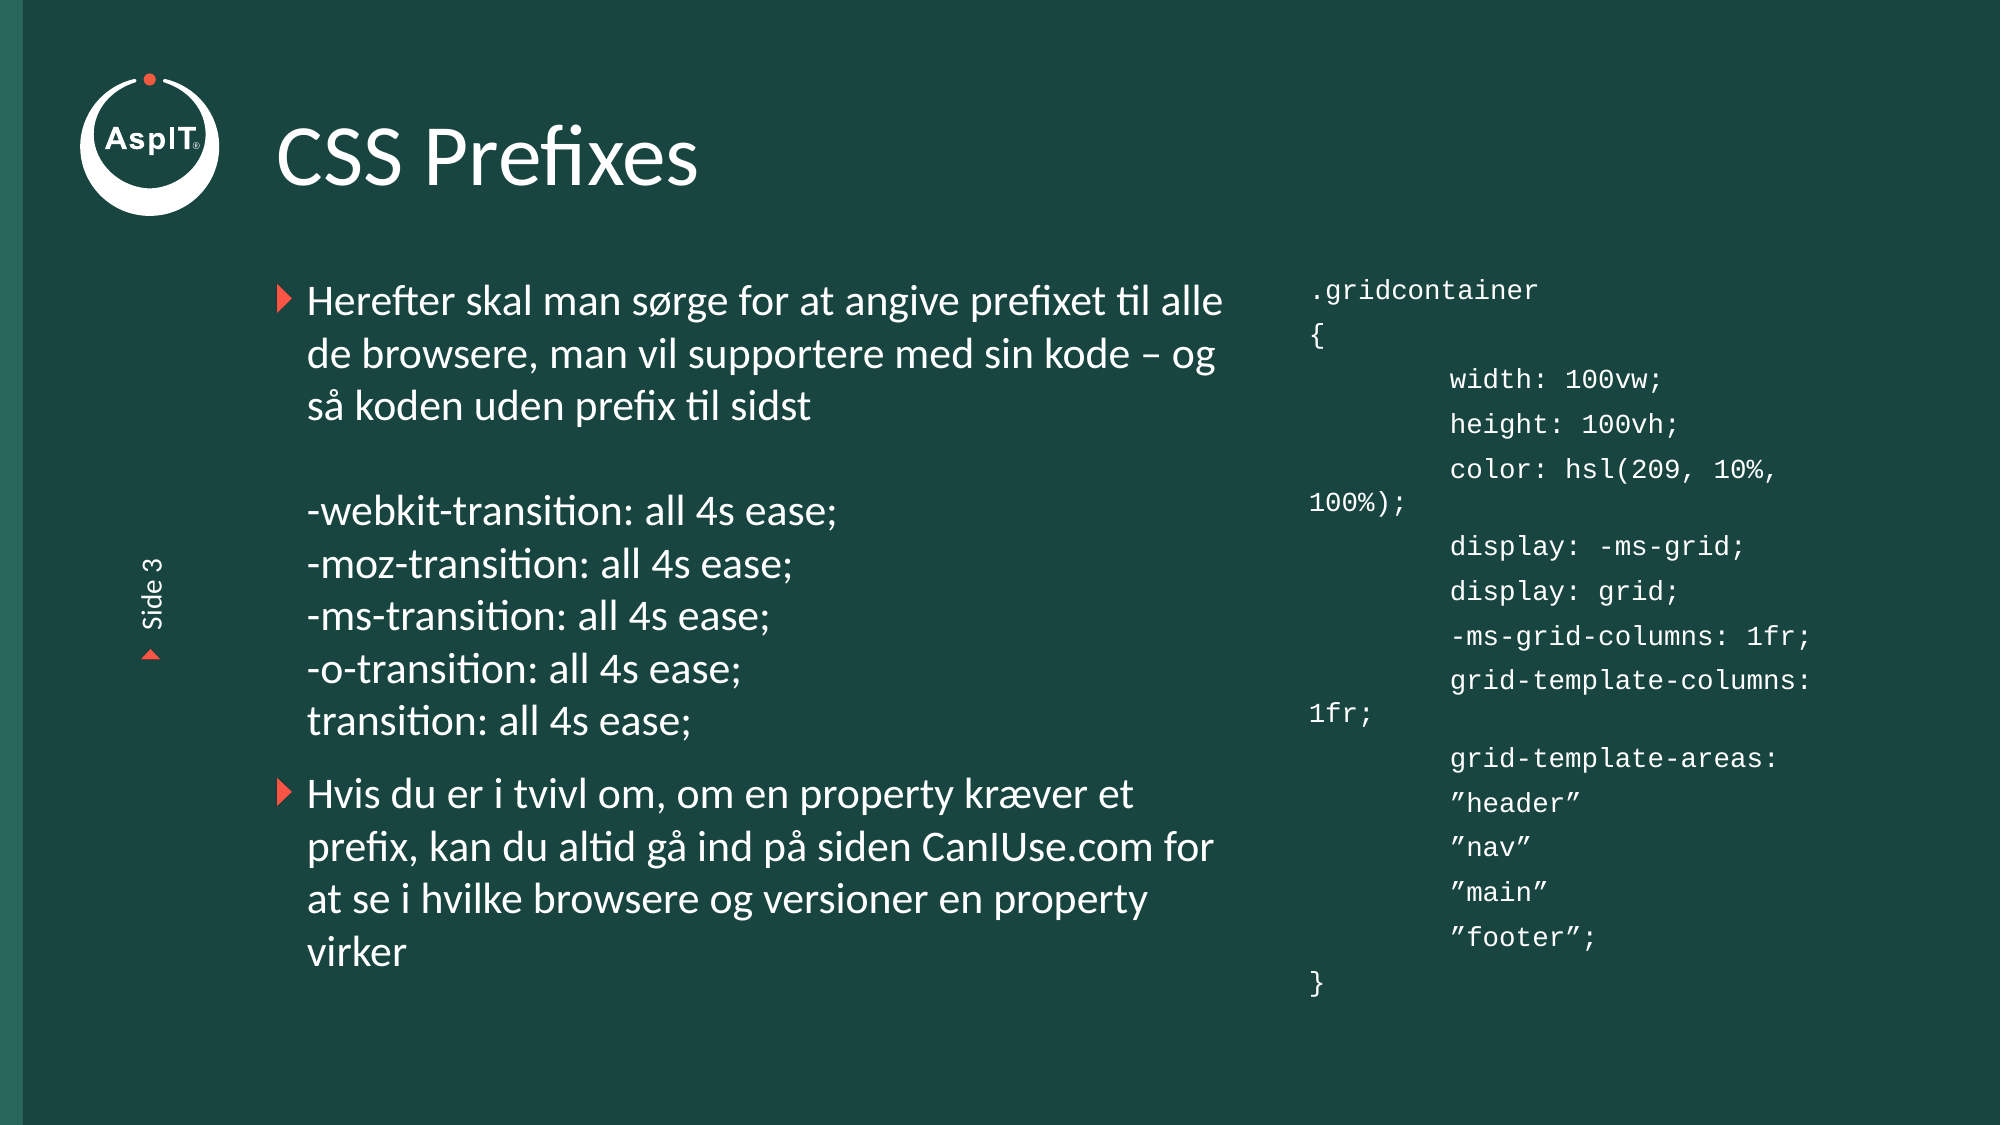

# CSS Prefixes
Herefter skal man sørge for at angive prefixet til alle de browsere, man vil supportere med sin kode – og så koden uden prefix til sidst
-webkit-transition: all 4s ease;
-moz-transition: all 4s ease;
-ms-transition: all 4s ease;
-o-transition: all 4s ease;
transition: all 4s ease;
Hvis du er i tvivl om, om en property kræver et prefix, kan du altid gå ind på siden CanIUse.com for at se i hvilke browsere og versioner en property virker
.gridcontainer
{
	width: 100vw;
	height: 100vh;
	color: hsl(209, 10%, 100%);
	display: -ms-grid;
	display: grid;
	-ms-grid-columns: 1fr;
	grid-template-columns: 1fr;
	grid-template-areas:
		”header”
		”nav”
		”main”
		”footer”;
}
Side 3